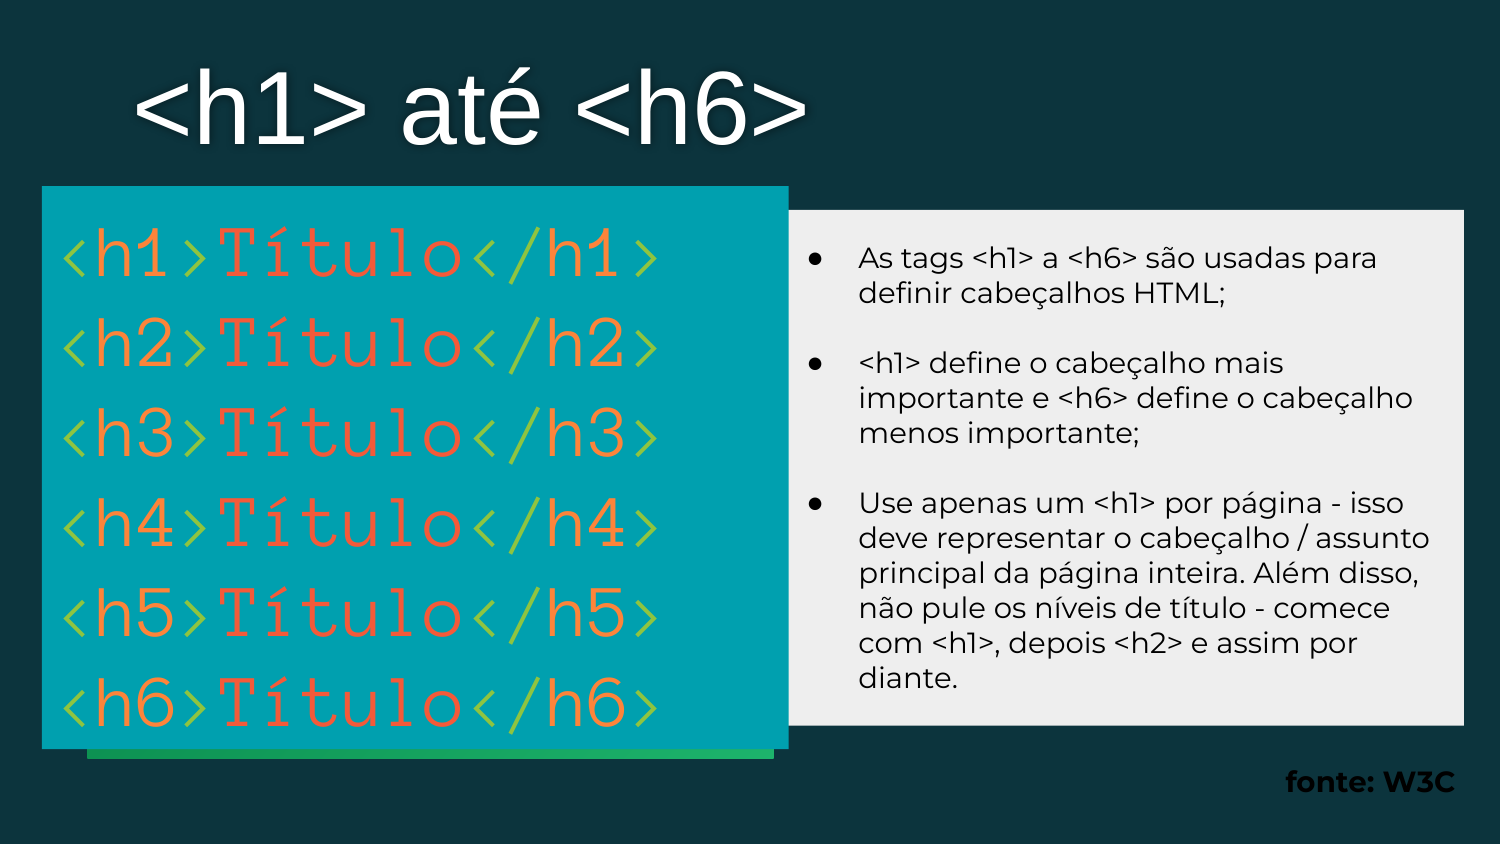

<h1> até <h6>

<h1>Título</h1>
<h2>Título</h2>
<h3>Título</h3>
<h4>Título</h4>
<h5>Título</h5>
<h6>Título</h6>

As tags <h1> a <h6> são usadas para definir cabeçalhos HTML;

<h1> define o cabeçalho mais importante e <h6> define o cabeçalho menos importante;

Use apenas um <h1> por página - isso deve representar o cabeçalho / assunto principal da página inteira. Além disso, não pule os níveis de título - comece com <h1>, depois <h2> e assim por diante.
fonte: W3C